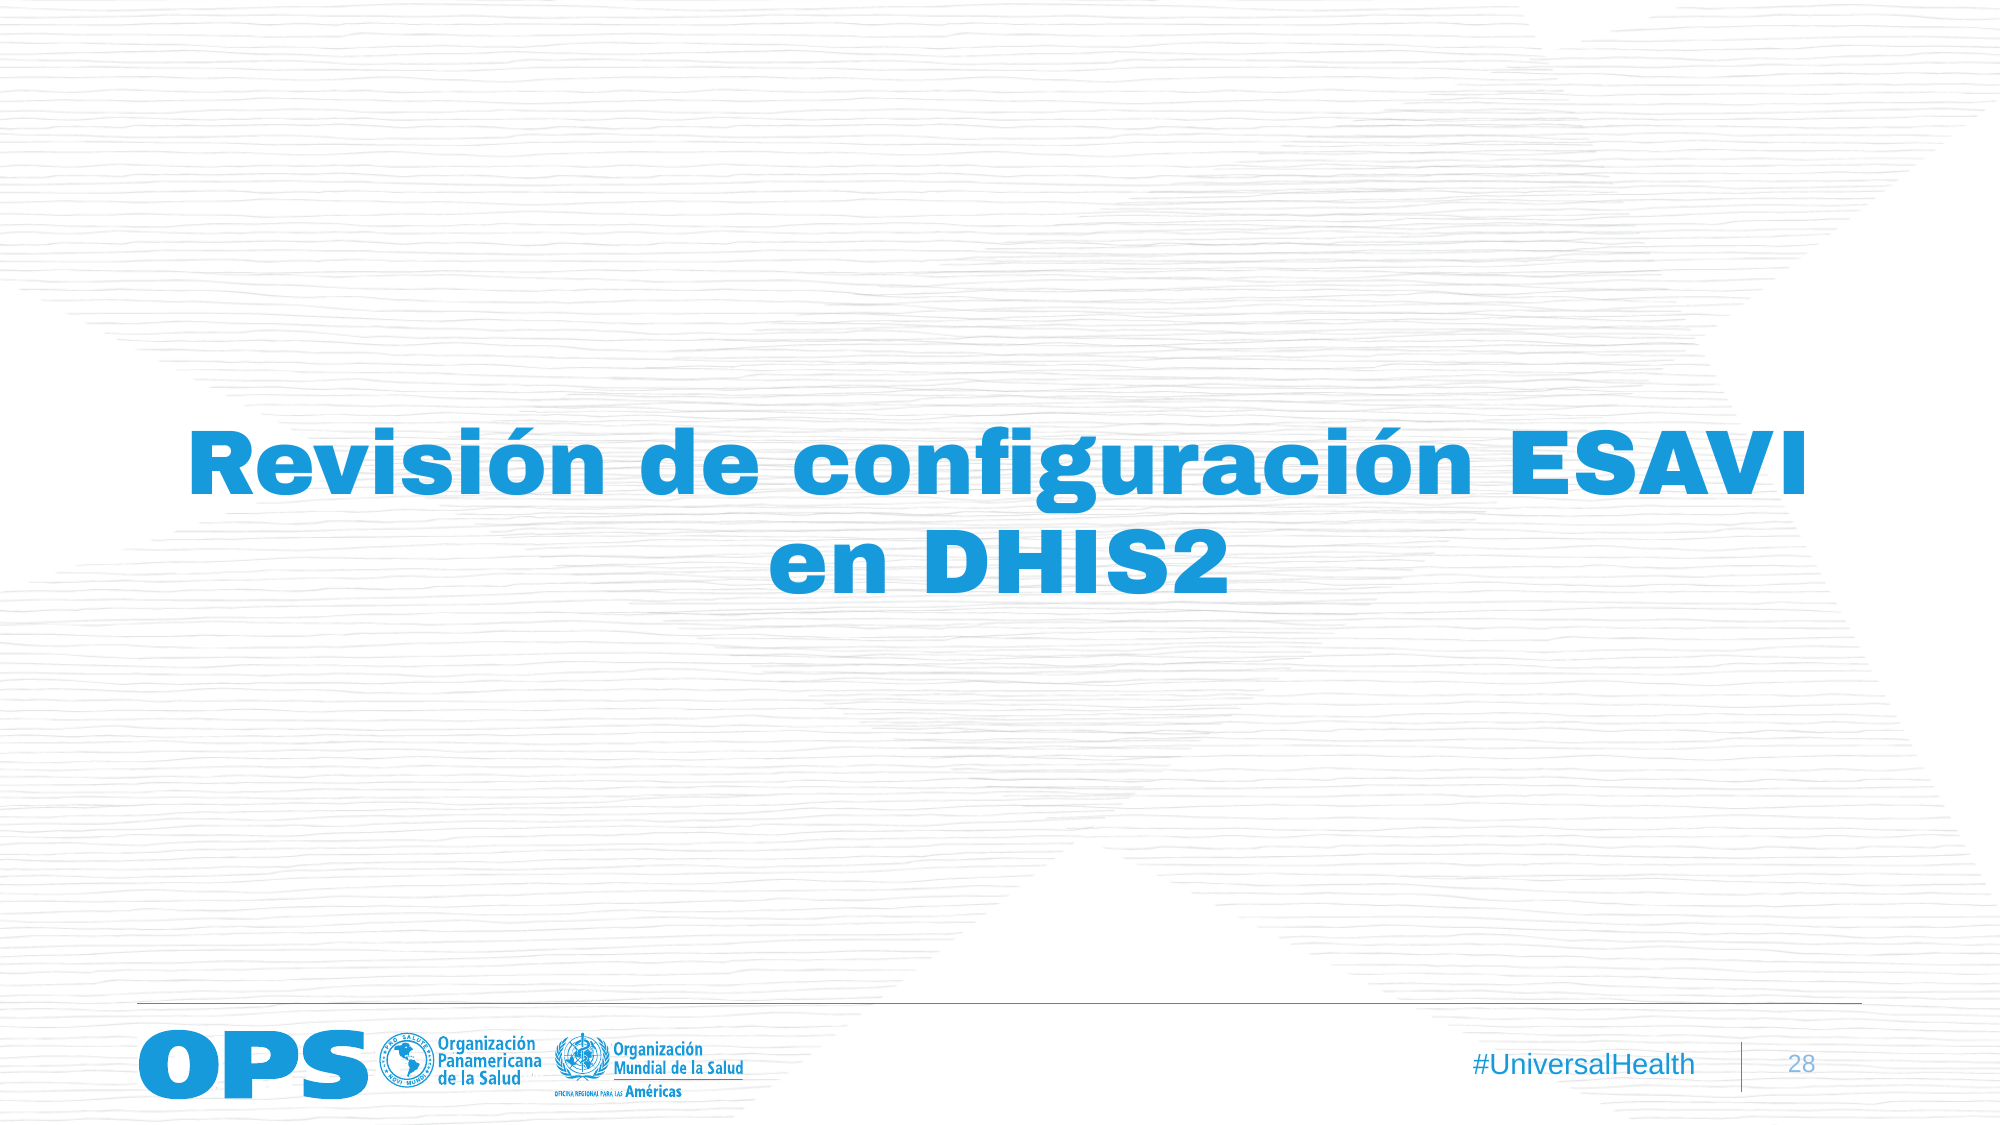

# Revisión de configuración ESAVI en DHIS2
28